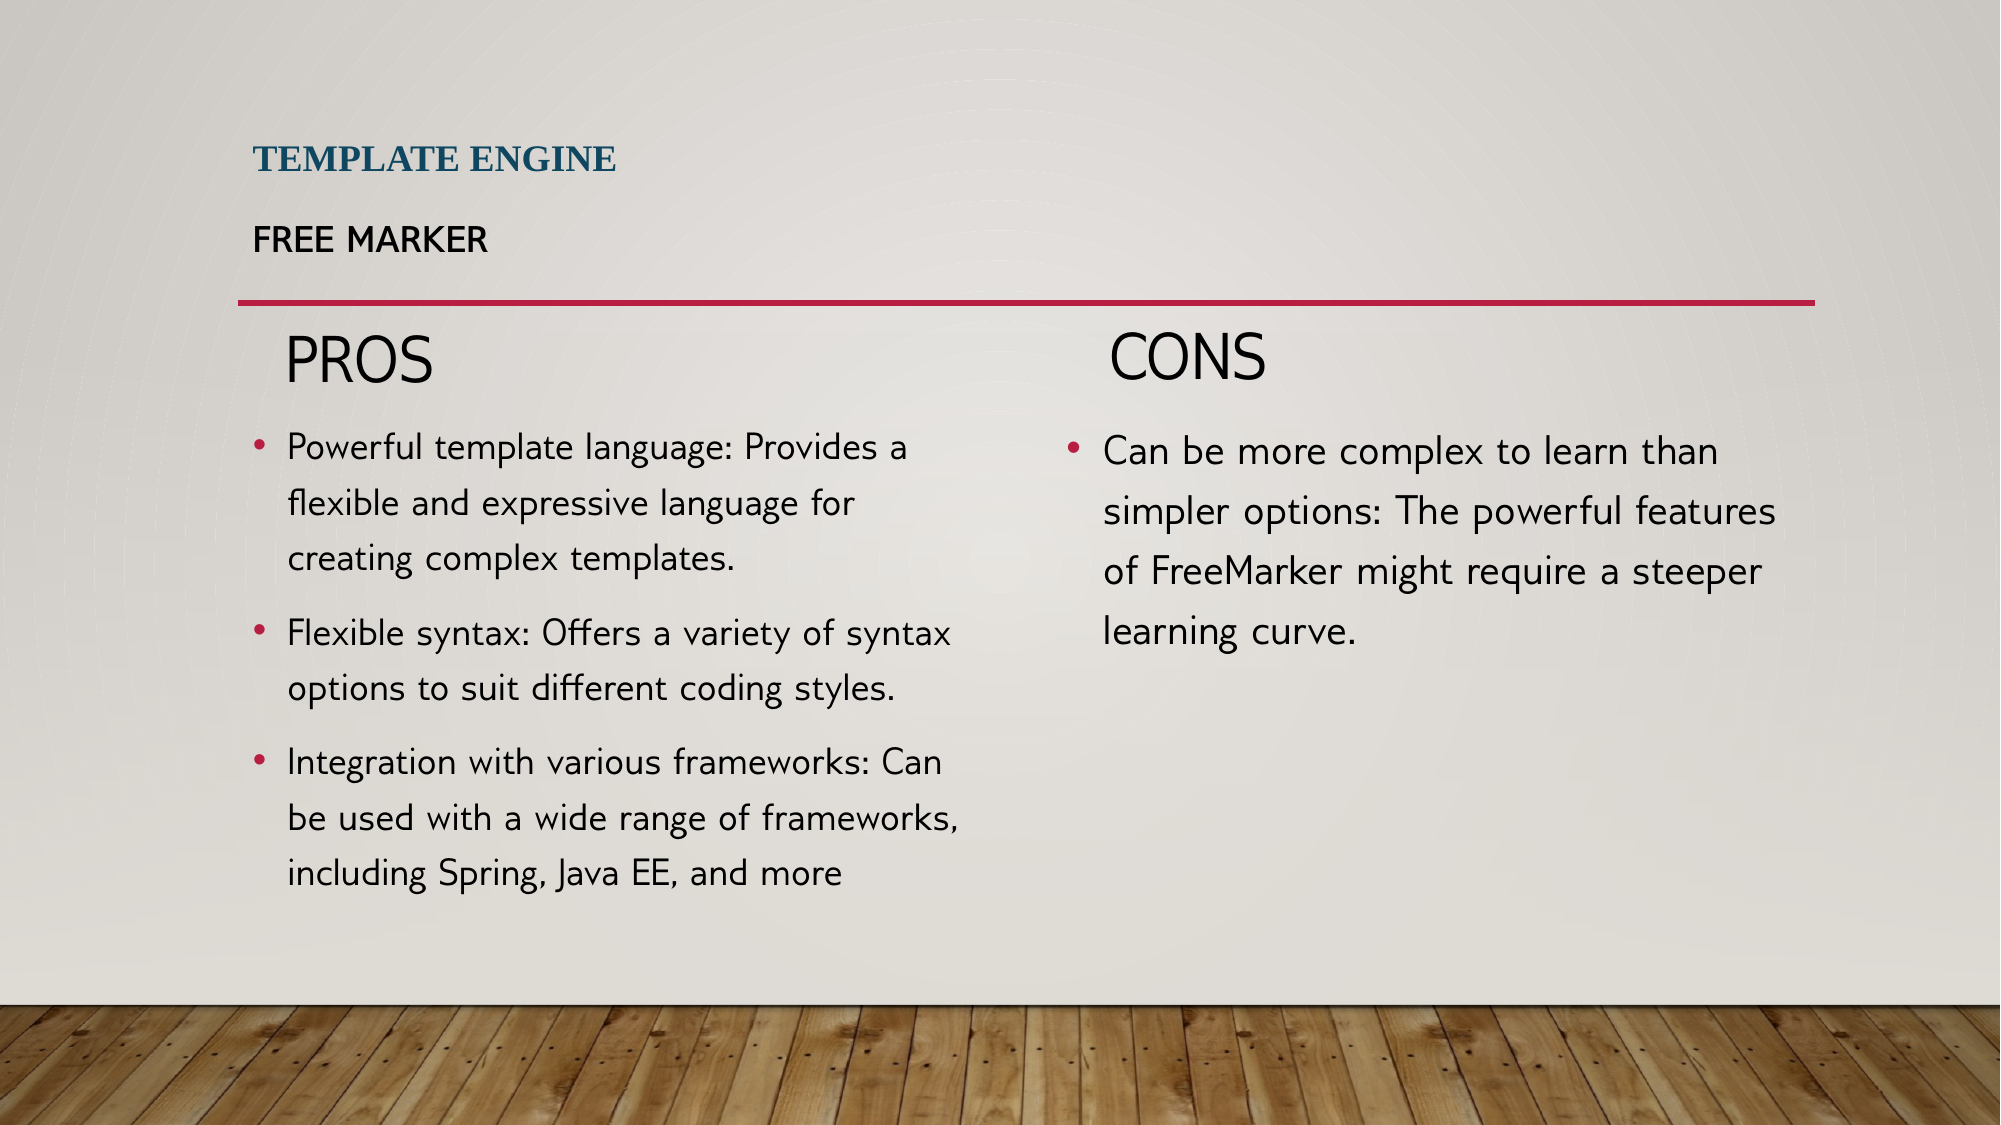

# Template Engine Free Marker
CONS
PROS
Powerful template language: Provides a flexible and expressive language for creating complex templates.
Flexible syntax: Offers a variety of syntax options to suit different coding styles.
Integration with various frameworks: Can be used with a wide range of frameworks, including Spring, Java EE, and more
Can be more complex to learn than simpler options: The powerful features of FreeMarker might require a steeper learning curve.